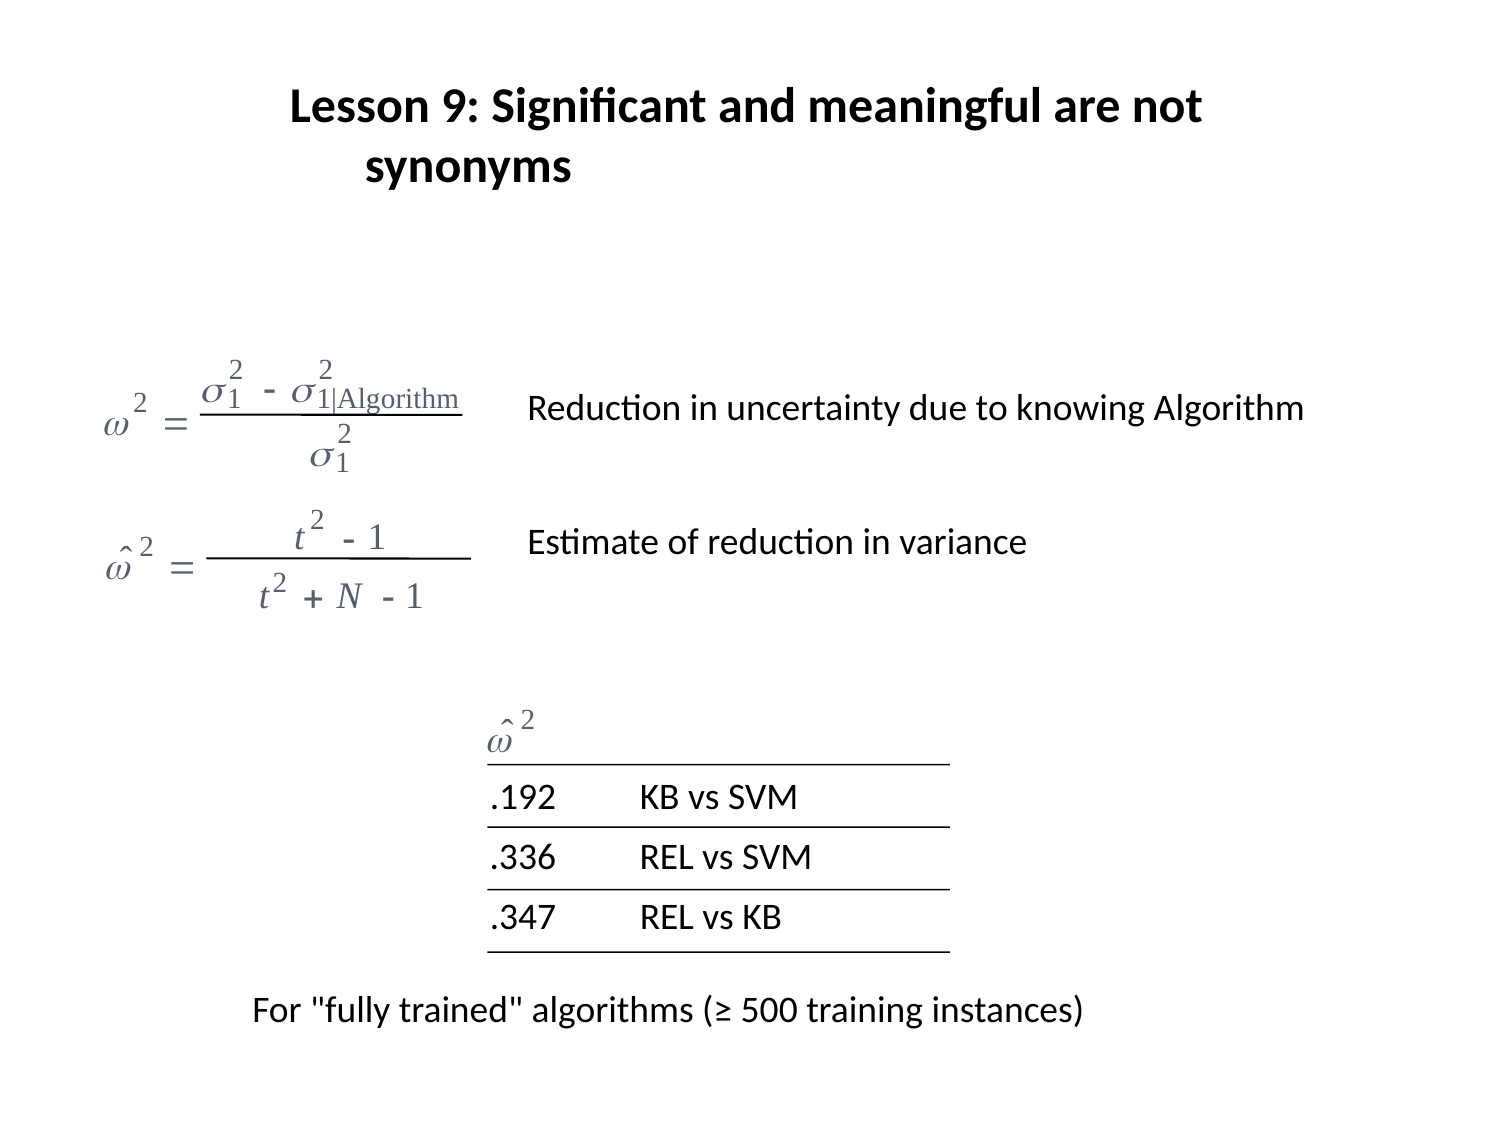

Lesson 9: Significant and meaningful are not synonyms
2
2
σ
−
σ
1
1
|
Algorithm
2
ω
=

2
σ
1
Reduction in uncertainty due to knowing Algorithm
2
t
1
−
2
ˆ
ω
=

2
t
N
1
+
−
Estimate of reduction in variance
2
ˆ
ω
.192	KB vs SVM

.336	REL vs SVM

.347	REL vs KB

For "fully trained" algorithms (≥ 500 training instances)